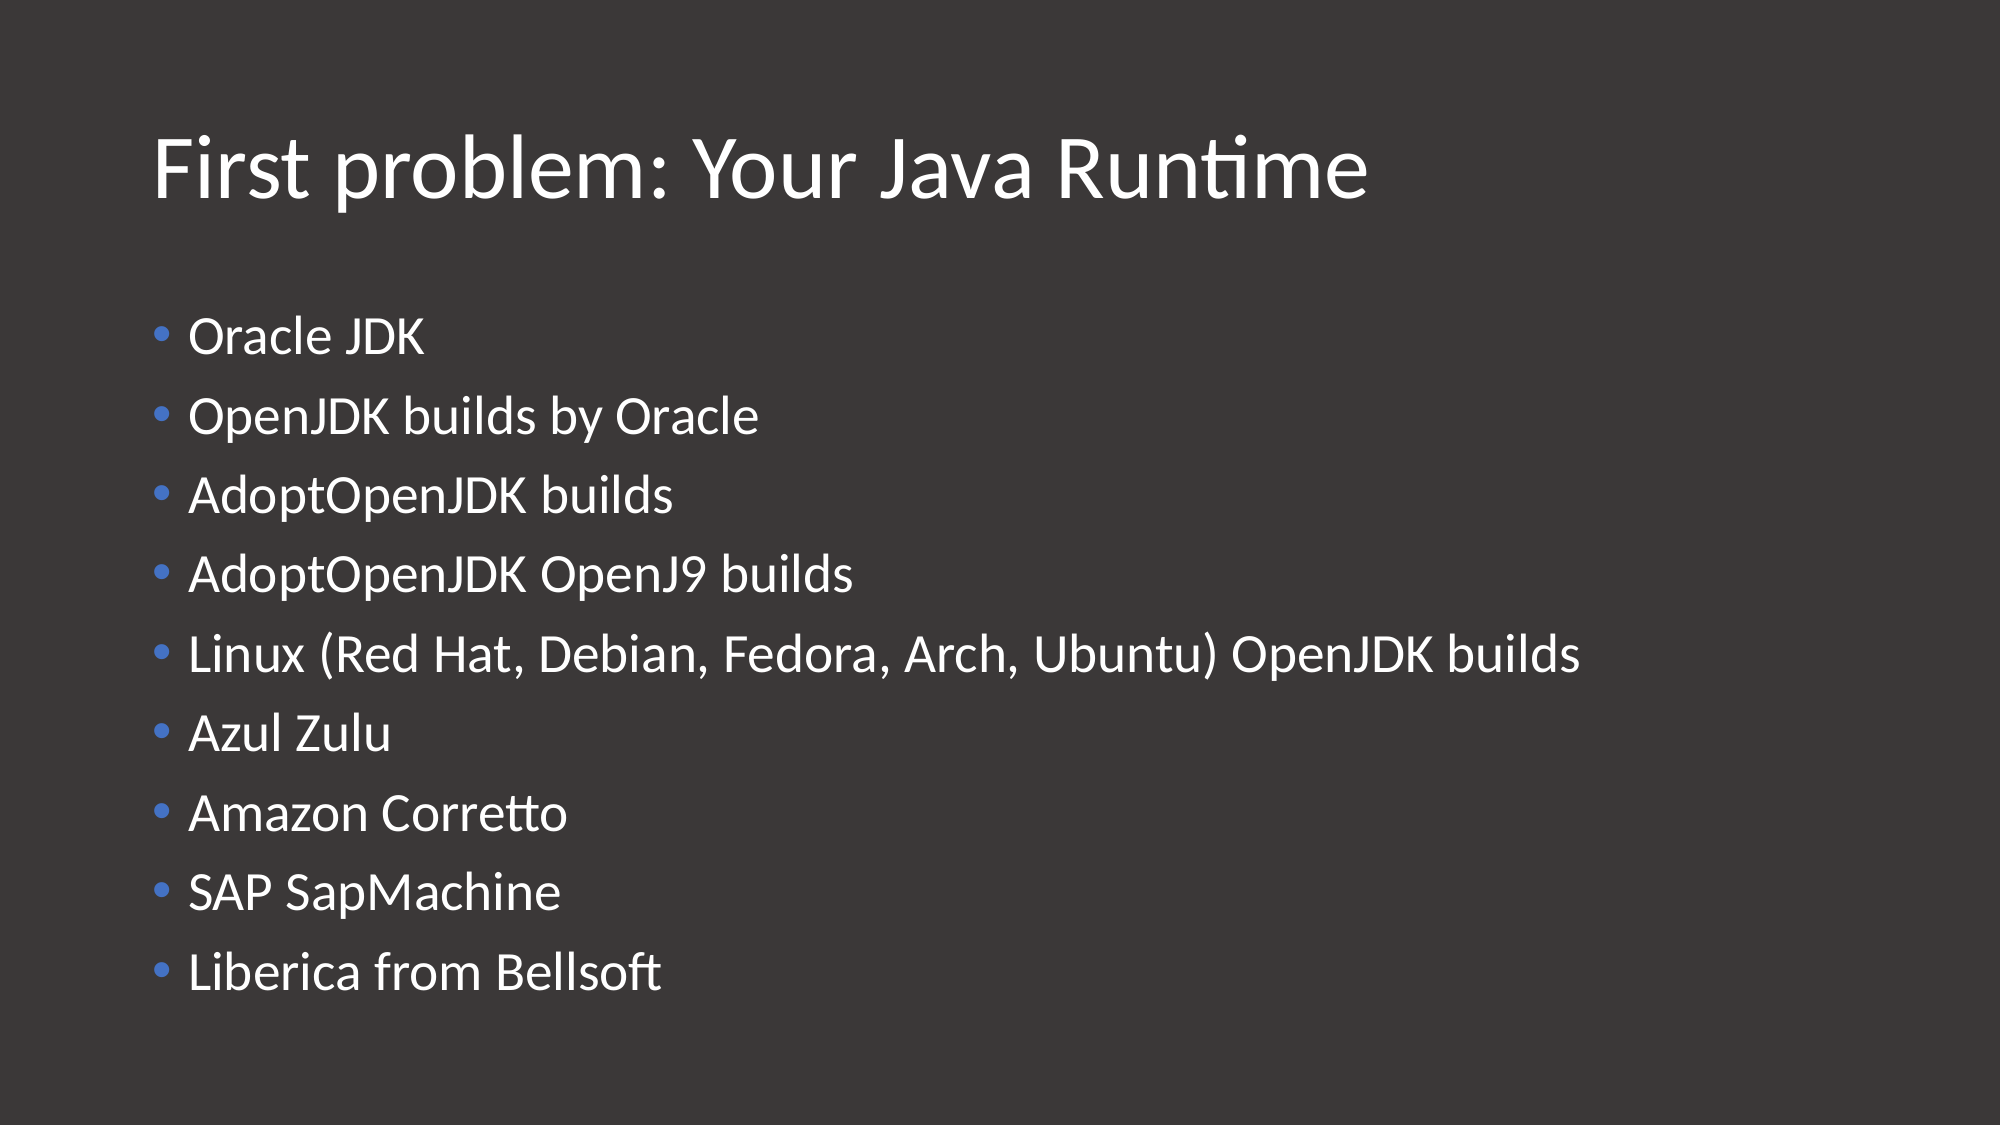

# First problem: Your Java Runtime
Oracle JDK
OpenJDK builds by Oracle
AdoptOpenJDK builds
AdoptOpenJDK OpenJ9 builds
Linux (Red Hat, Debian, Fedora, Arch, Ubuntu) OpenJDK builds
Azul Zulu
Amazon Corretto
SAP SapMachine
Liberica from Bellsoft